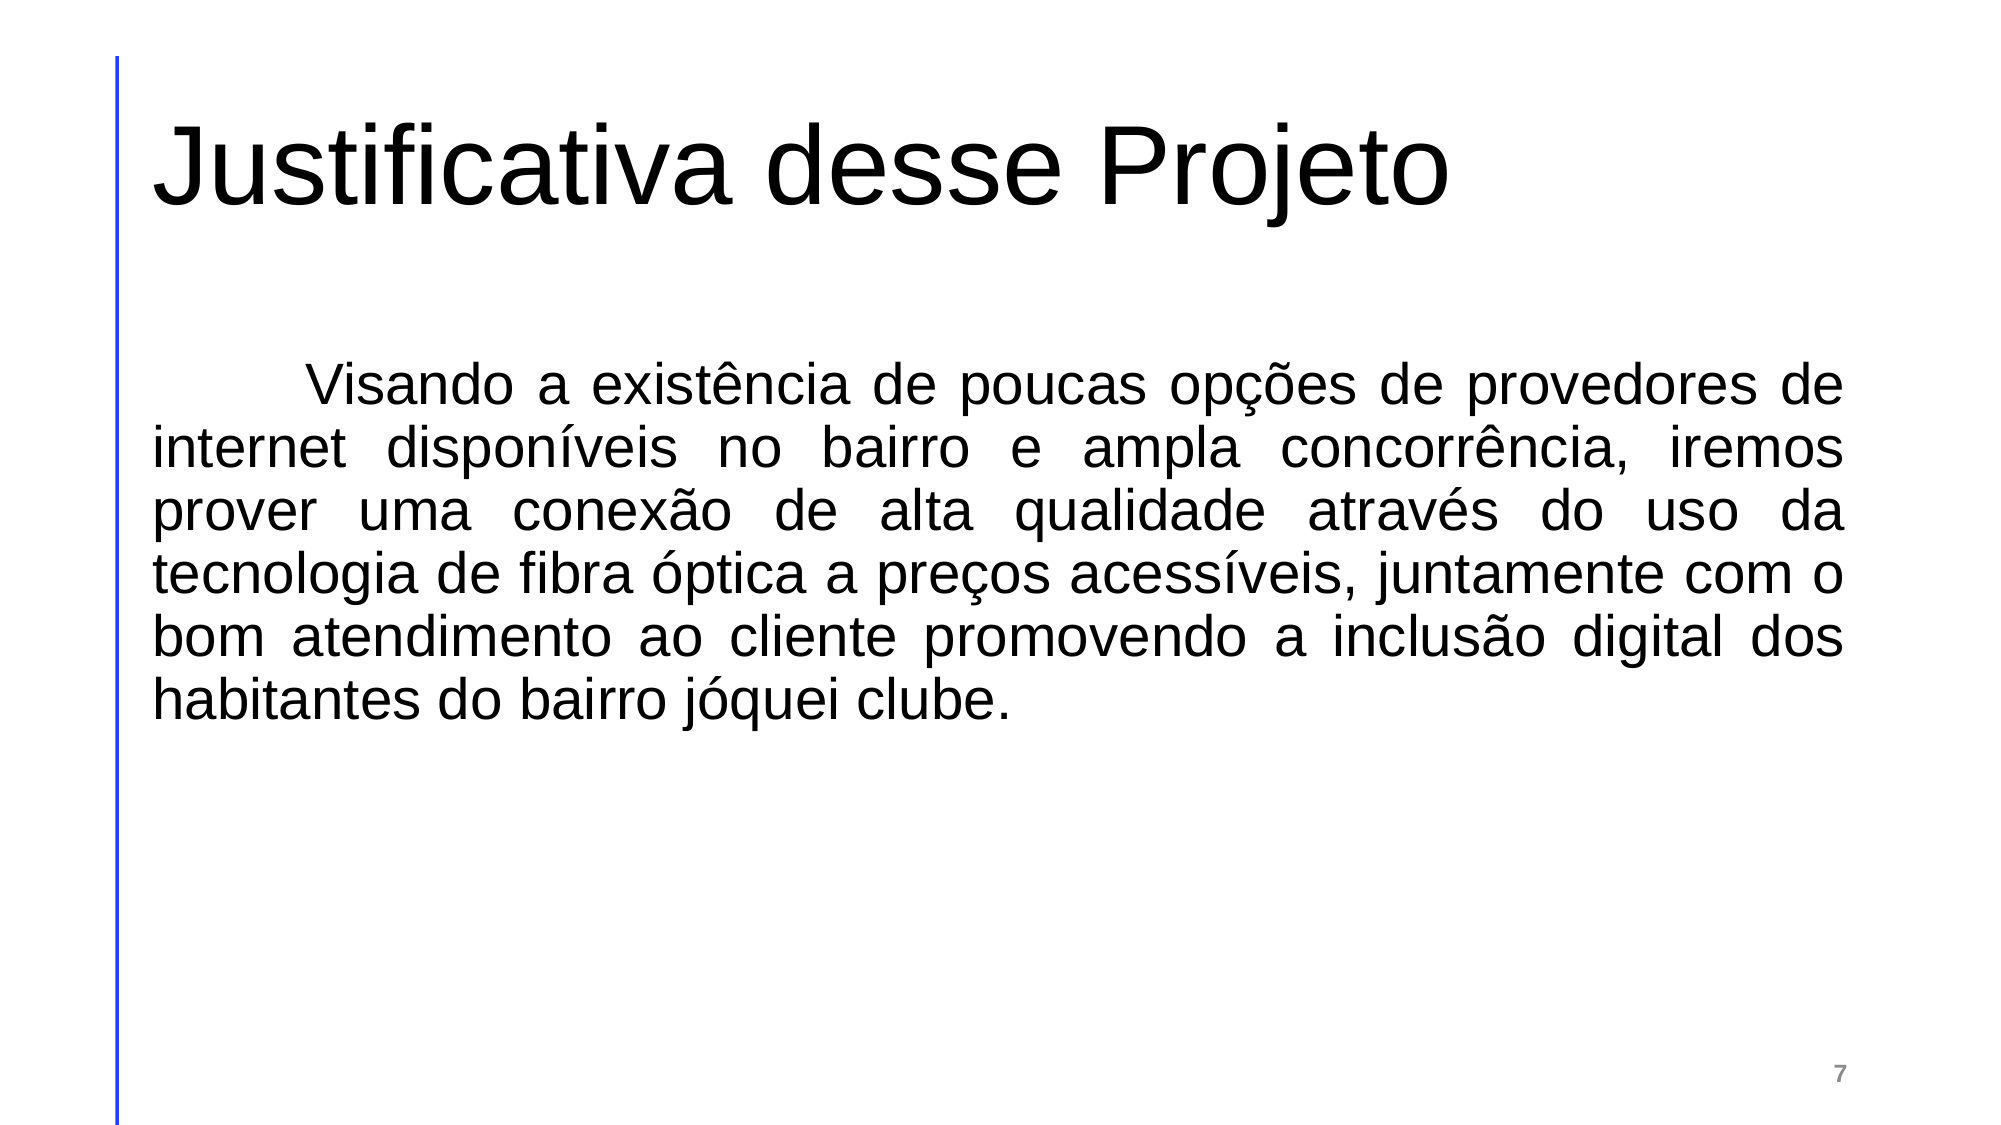

# Justificativa desse Projeto
       Visando a existência de poucas opções de provedores de internet disponíveis no bairro e ampla concorrência, iremos prover uma conexão de alta qualidade através do uso da tecnologia de fibra óptica a preços acessíveis, juntamente com o bom atendimento ao cliente promovendo a inclusão digital dos habitantes do bairro jóquei clube.
7